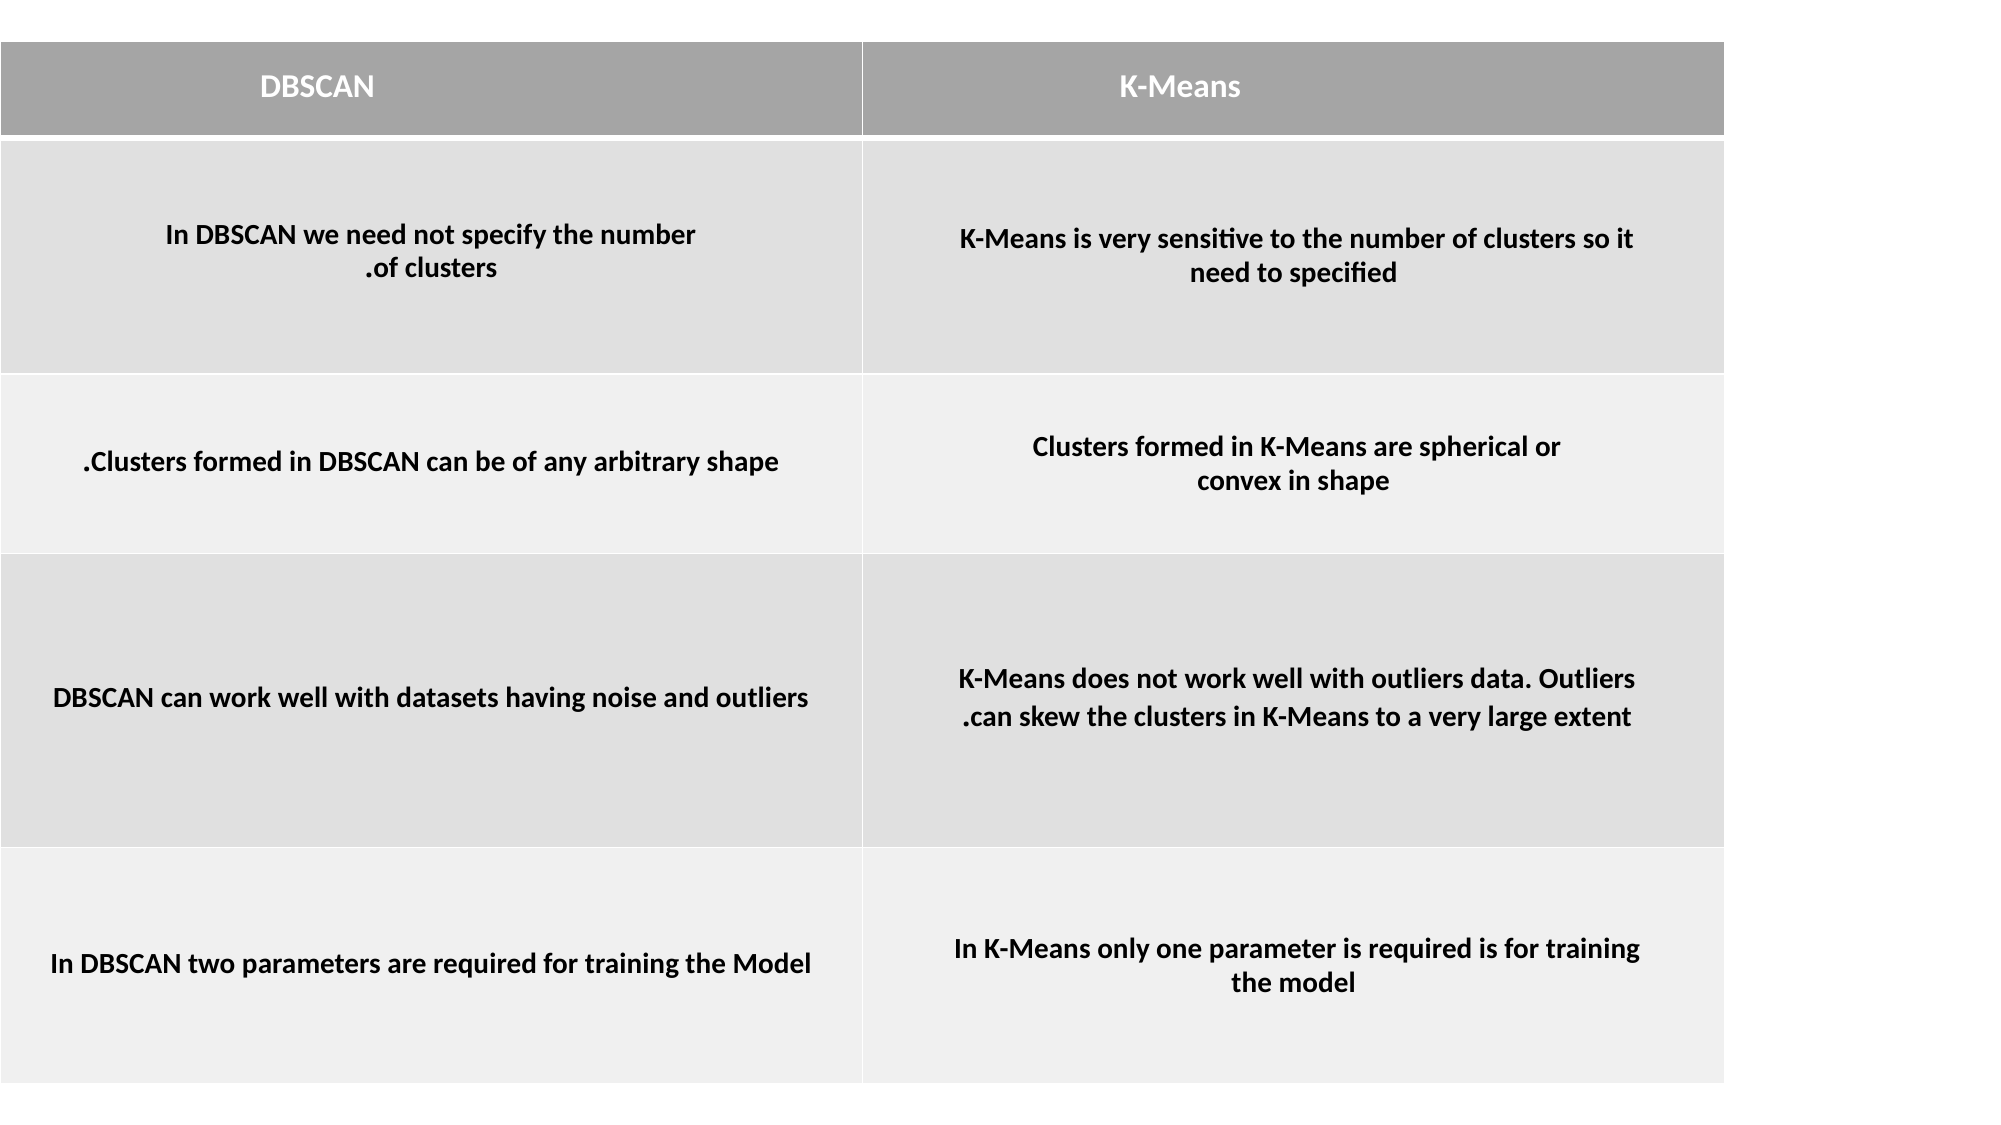

| DBSCAN | K-Means |
| --- | --- |
| In DBSCAN we need not specify the number of clusters. | K-Means is very sensitive to the number of clusters so it  need to specified |
| Clusters formed in DBSCAN can be of any arbitrary shape. | Clusters formed in K-Means are spherical or  convex in shape |
| DBSCAN can work well with datasets having noise and outliers | K-Means does not work well with outliers data. Outliers  can skew the clusters in K-Means to a very large extent. |
| In DBSCAN two parameters are required for training the Model | In K-Means only one parameter is required is for training  the model |